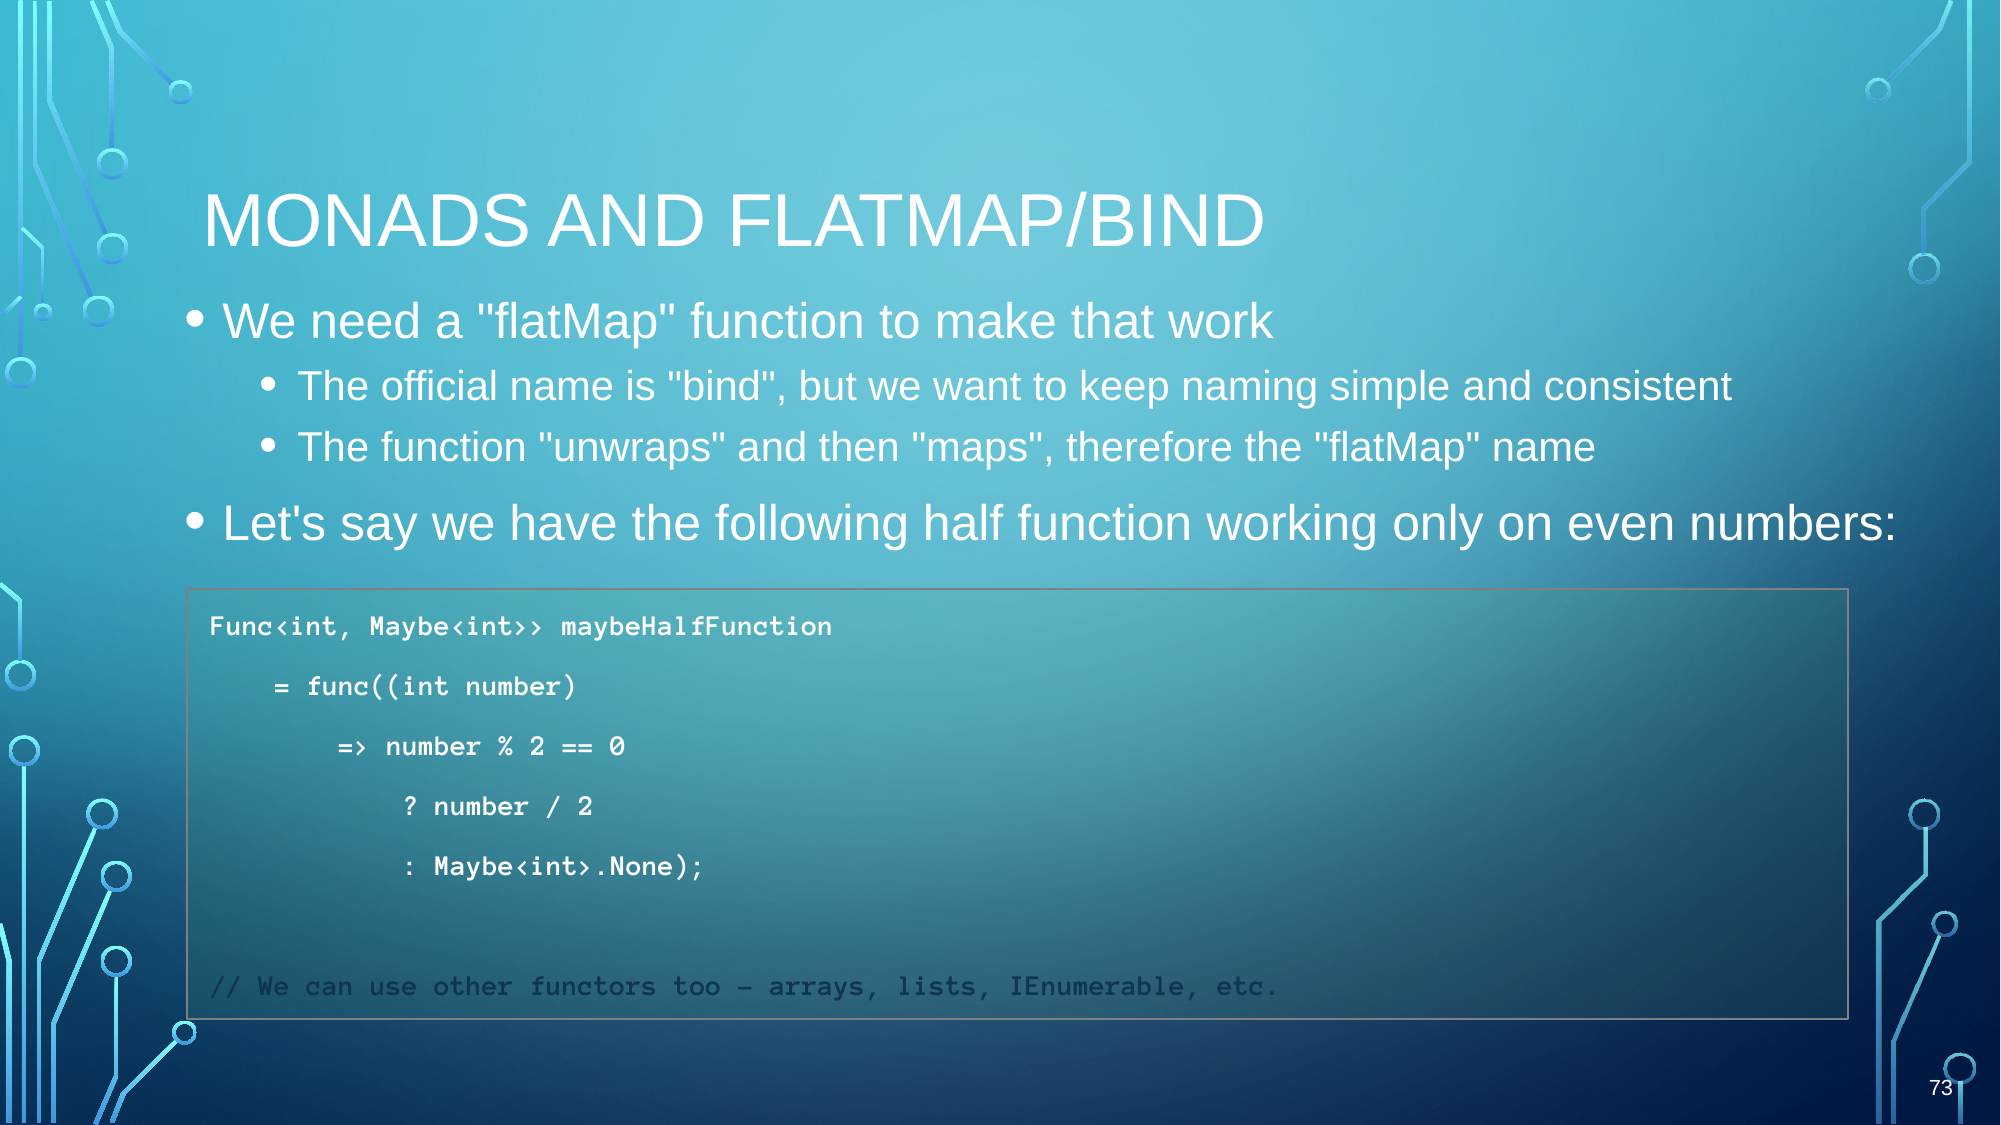

# Monads and flatmap/bind
We need a "flatMap" function to make that work
The official name is "bind", but we want to keep naming simple and consistent
The function "unwraps" and then "maps", therefore the "flatMap" name
Let's say we have the following half function working only on even numbers:
Func<int, Maybe<int>> maybeHalfFunction
    = func((int number)
        => number % 2 == 0
            ? number / 2
            : Maybe<int>.None);

// We can use other functors too - arrays, lists, IEnumerable, etc.
73